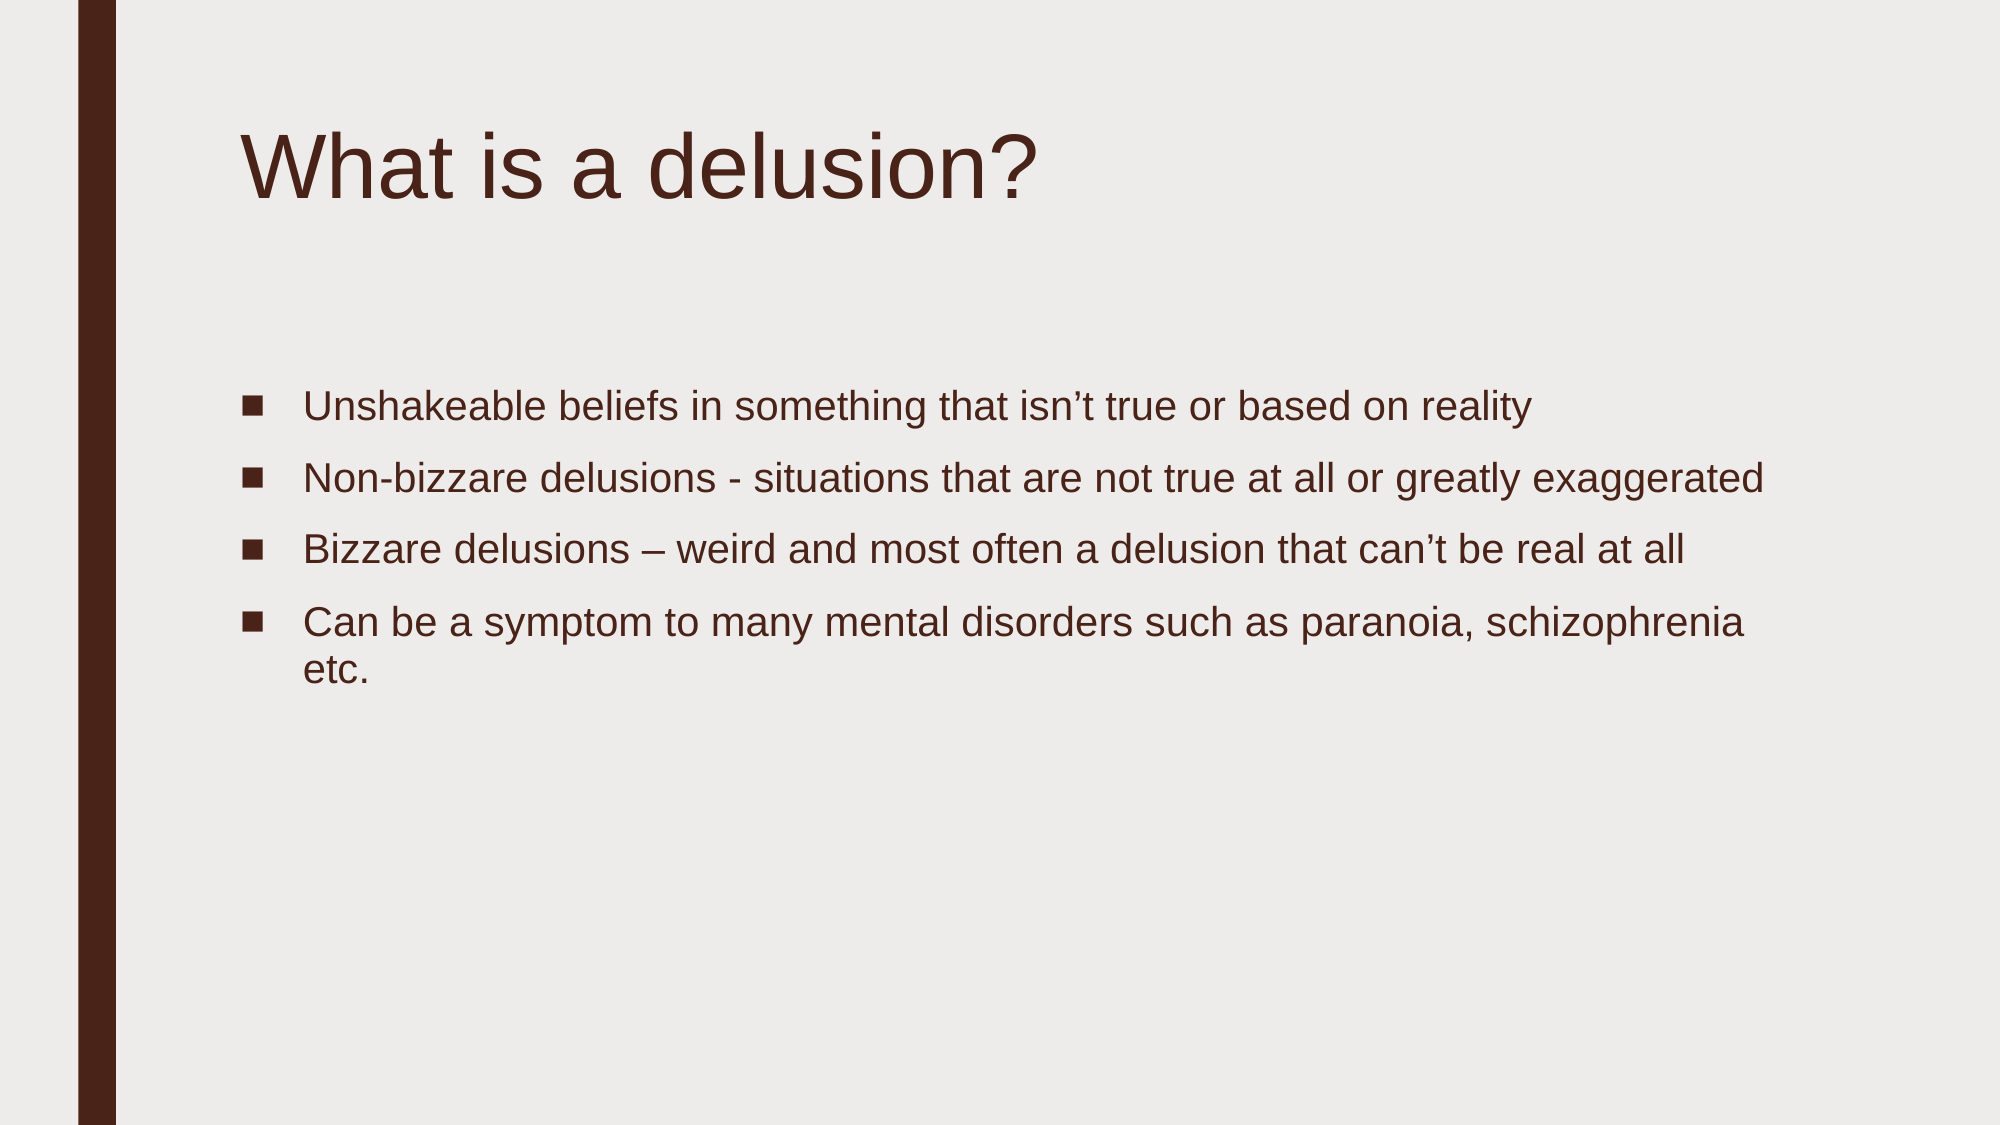

# What is a delusion?
Unshakeable beliefs in something that isn’t true or based on reality
Non-bizzare delusions - situations that are not true at all or greatly exaggerated
Bizzare delusions – weird and most often a delusion that can’t be real at all
Can be a symptom to many mental disorders such as paranoia, schizophrenia etc.